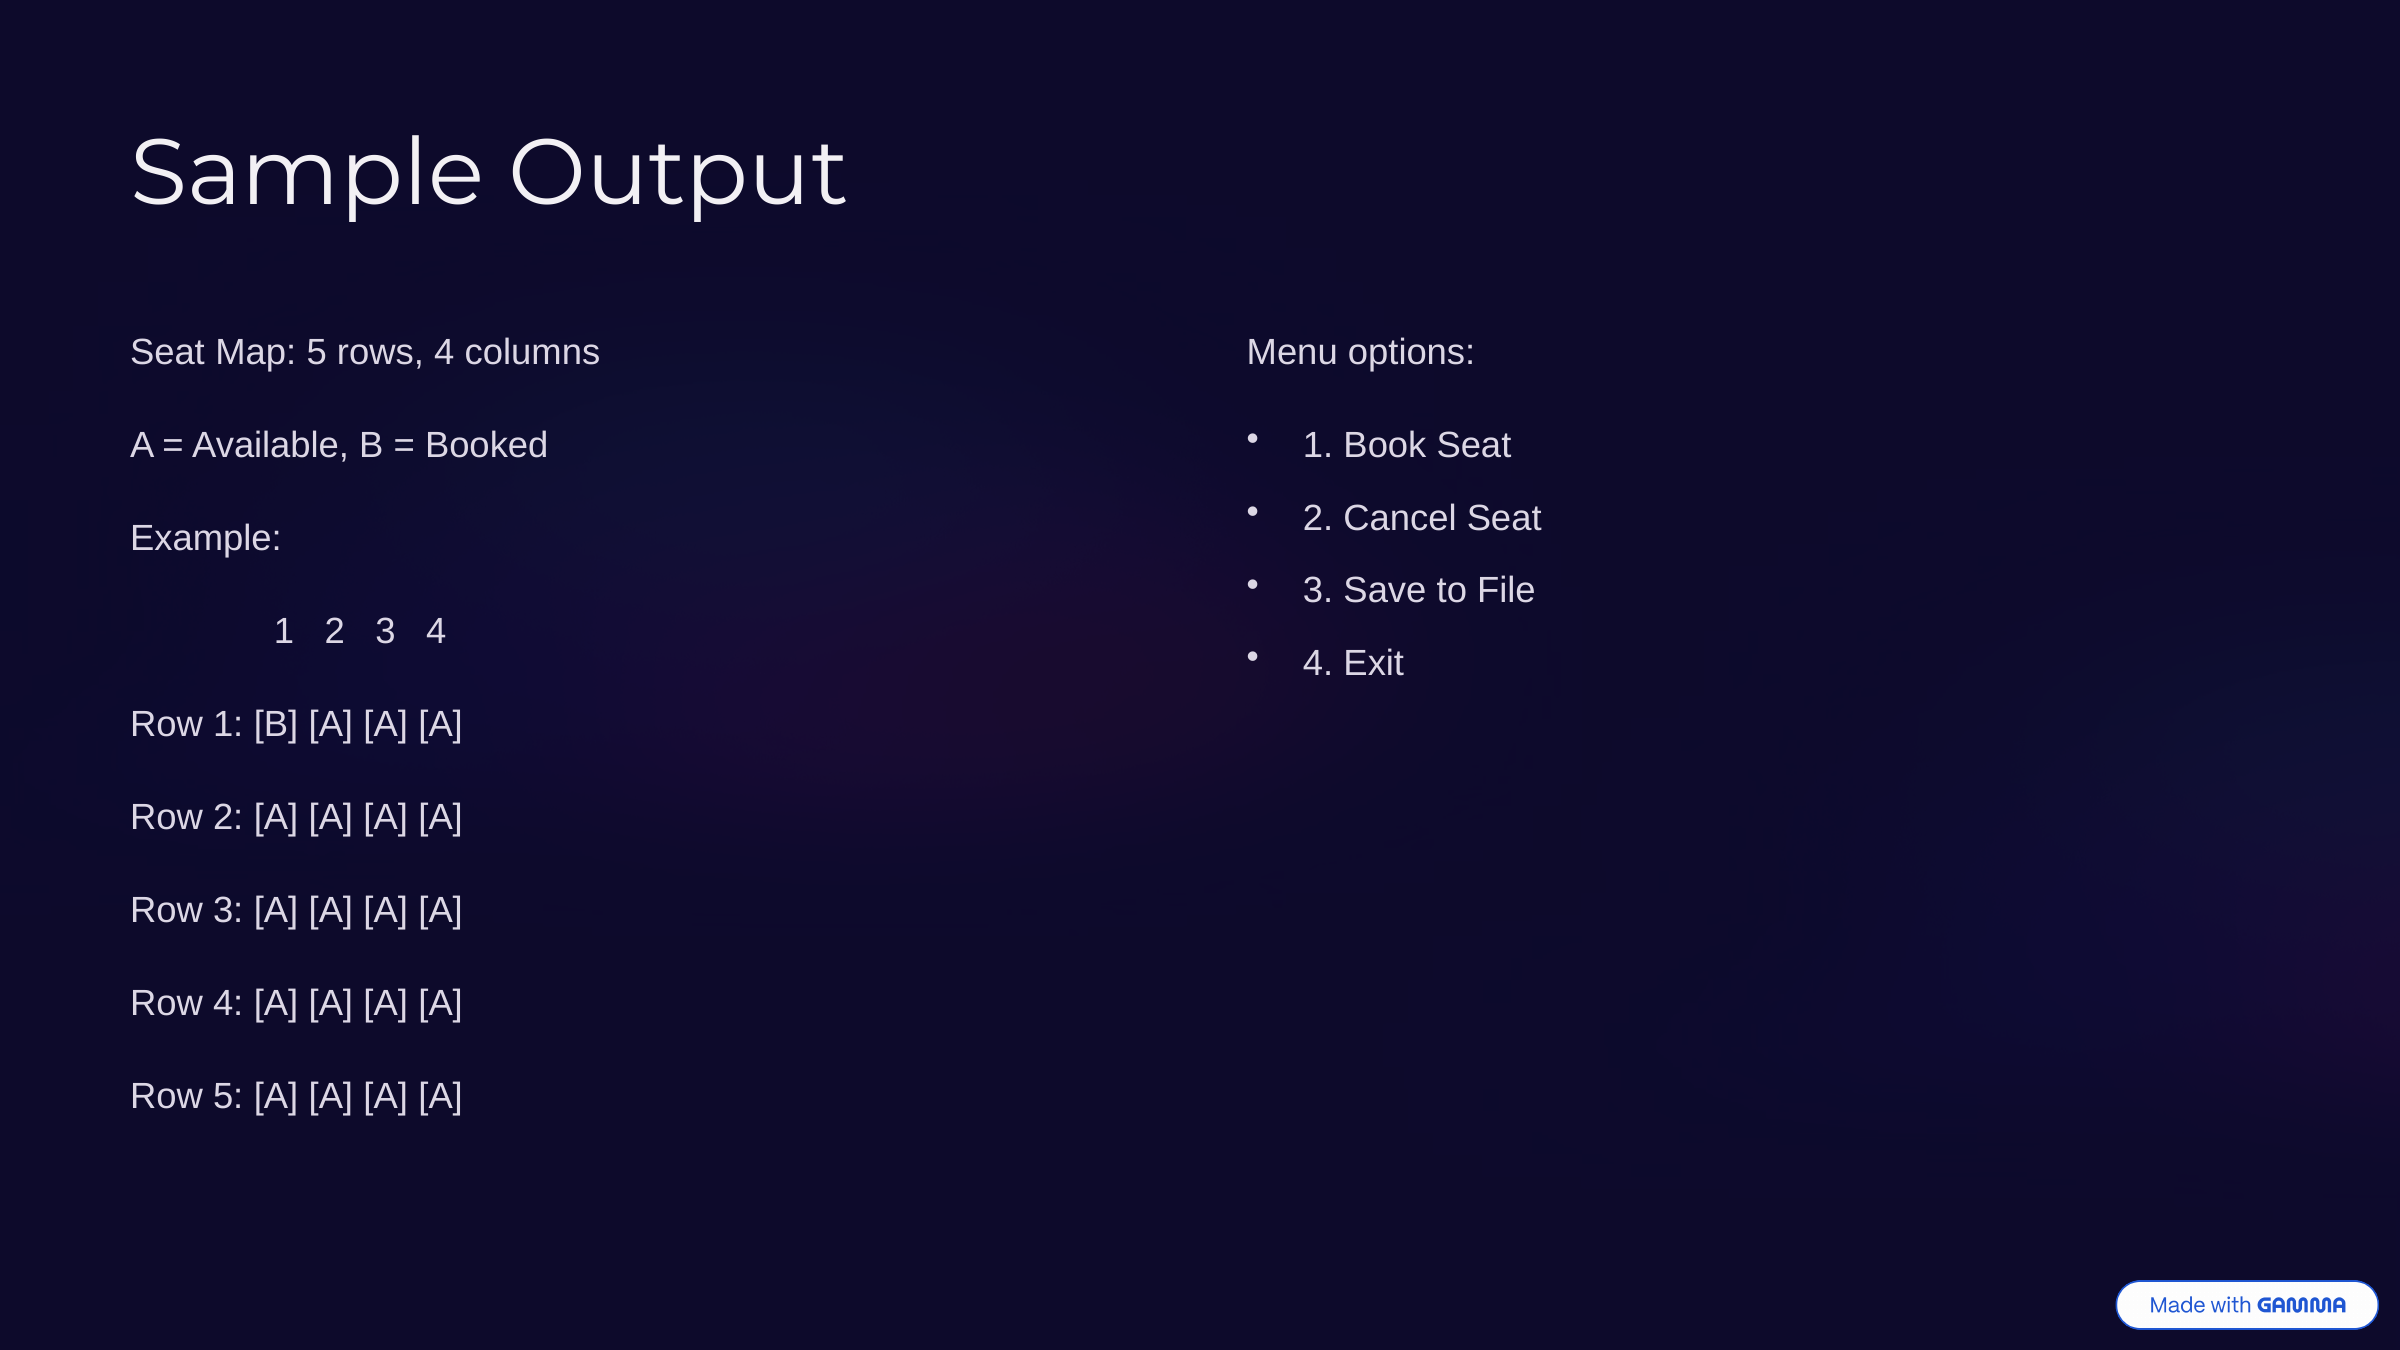

Sample Output
Seat Map: 5 rows, 4 columns
Menu options:
A = Available, B = Booked
1. Book Seat
2. Cancel Seat
Example:
3. Save to File
              1   2   3   4
4. Exit
Row 1: [B] [A] [A] [A]
Row 2: [A] [A] [A] [A]
Row 3: [A] [A] [A] [A]
Row 4: [A] [A] [A] [A]
Row 5: [A] [A] [A] [A]